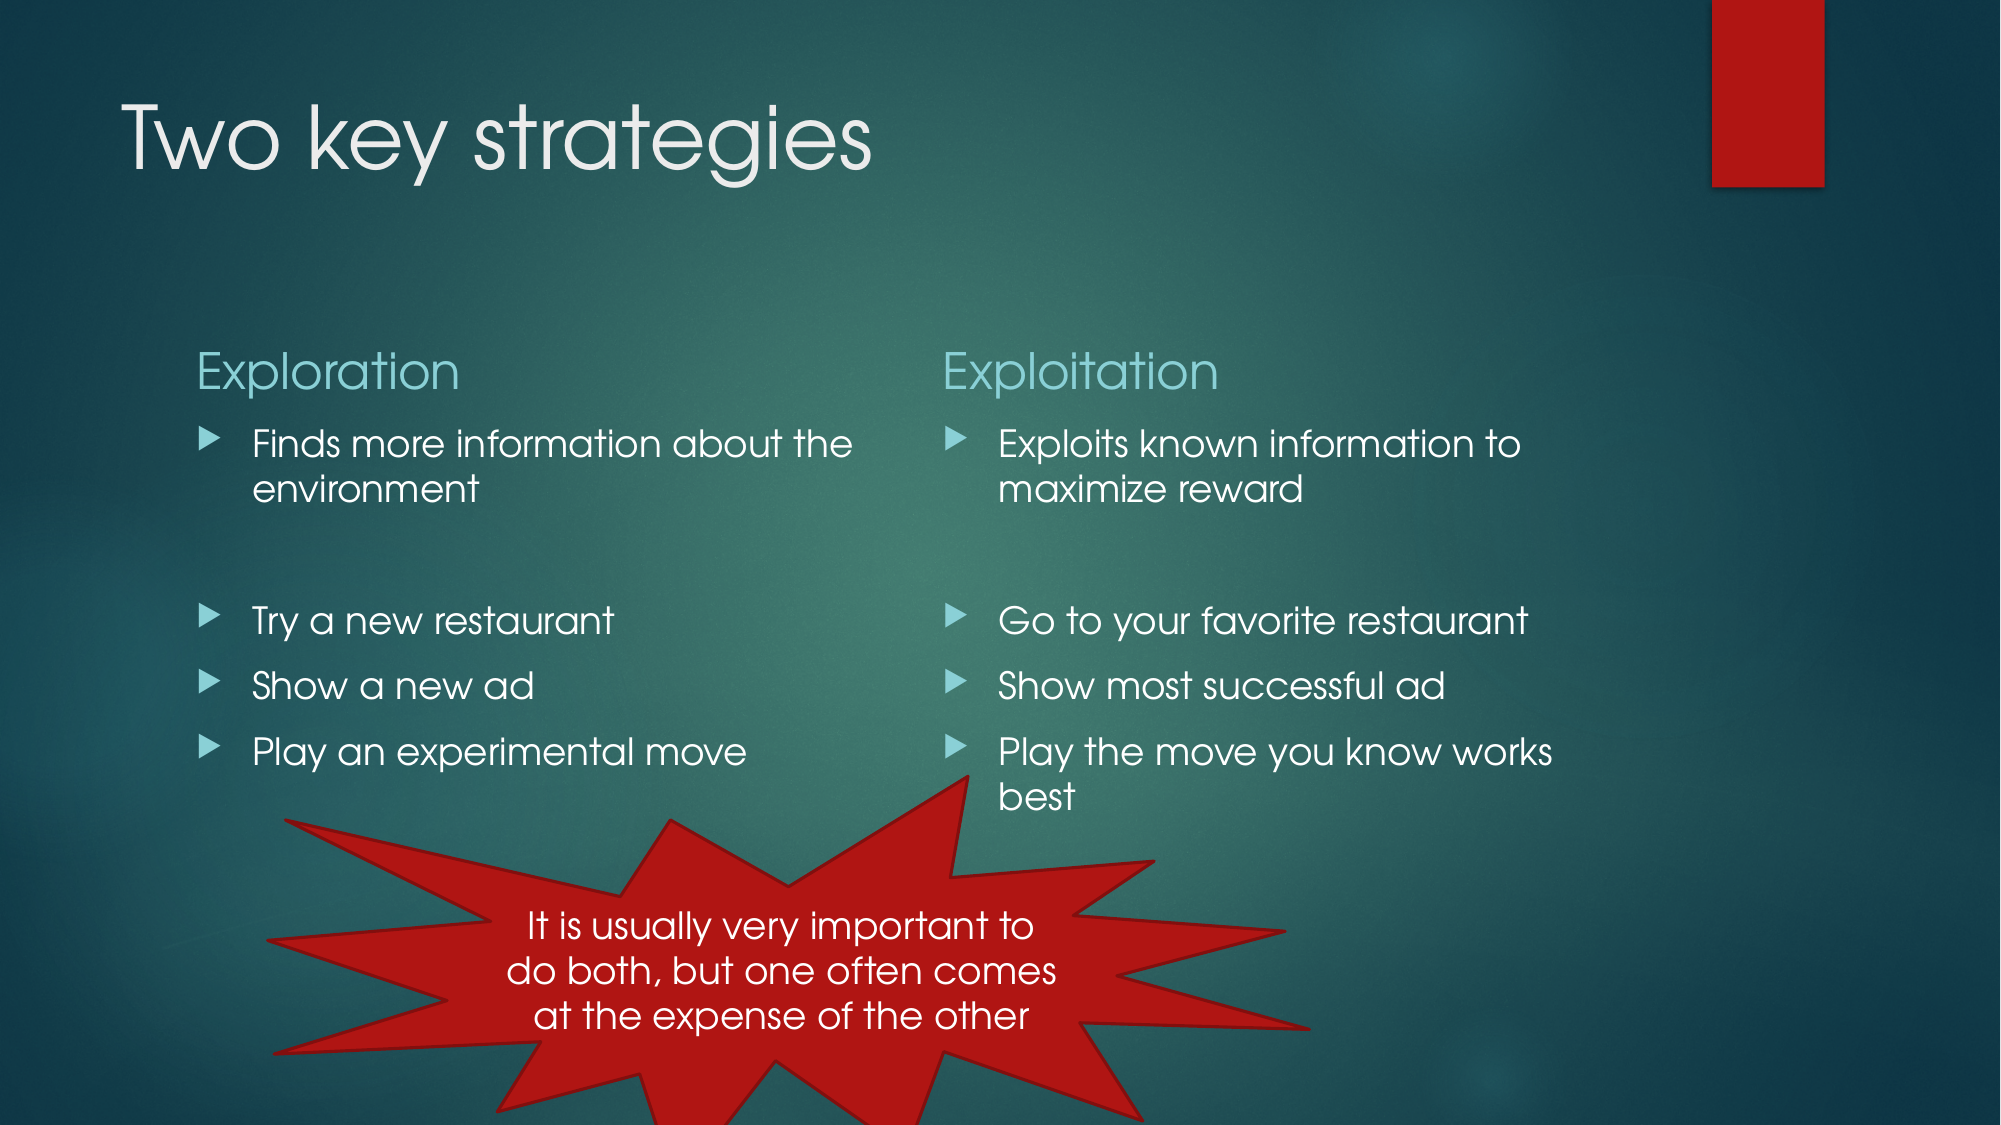

# Two key strategies
Exploration
Exploitation
Finds more information about the environment

Try a new restaurant
Show a new ad
Play an experimental move
Exploits known information to maximize reward

Go to your favorite restaurant
Show most successful ad
Play the move you know works best
It is usually very important to do both, but one often comes at the expense of the other